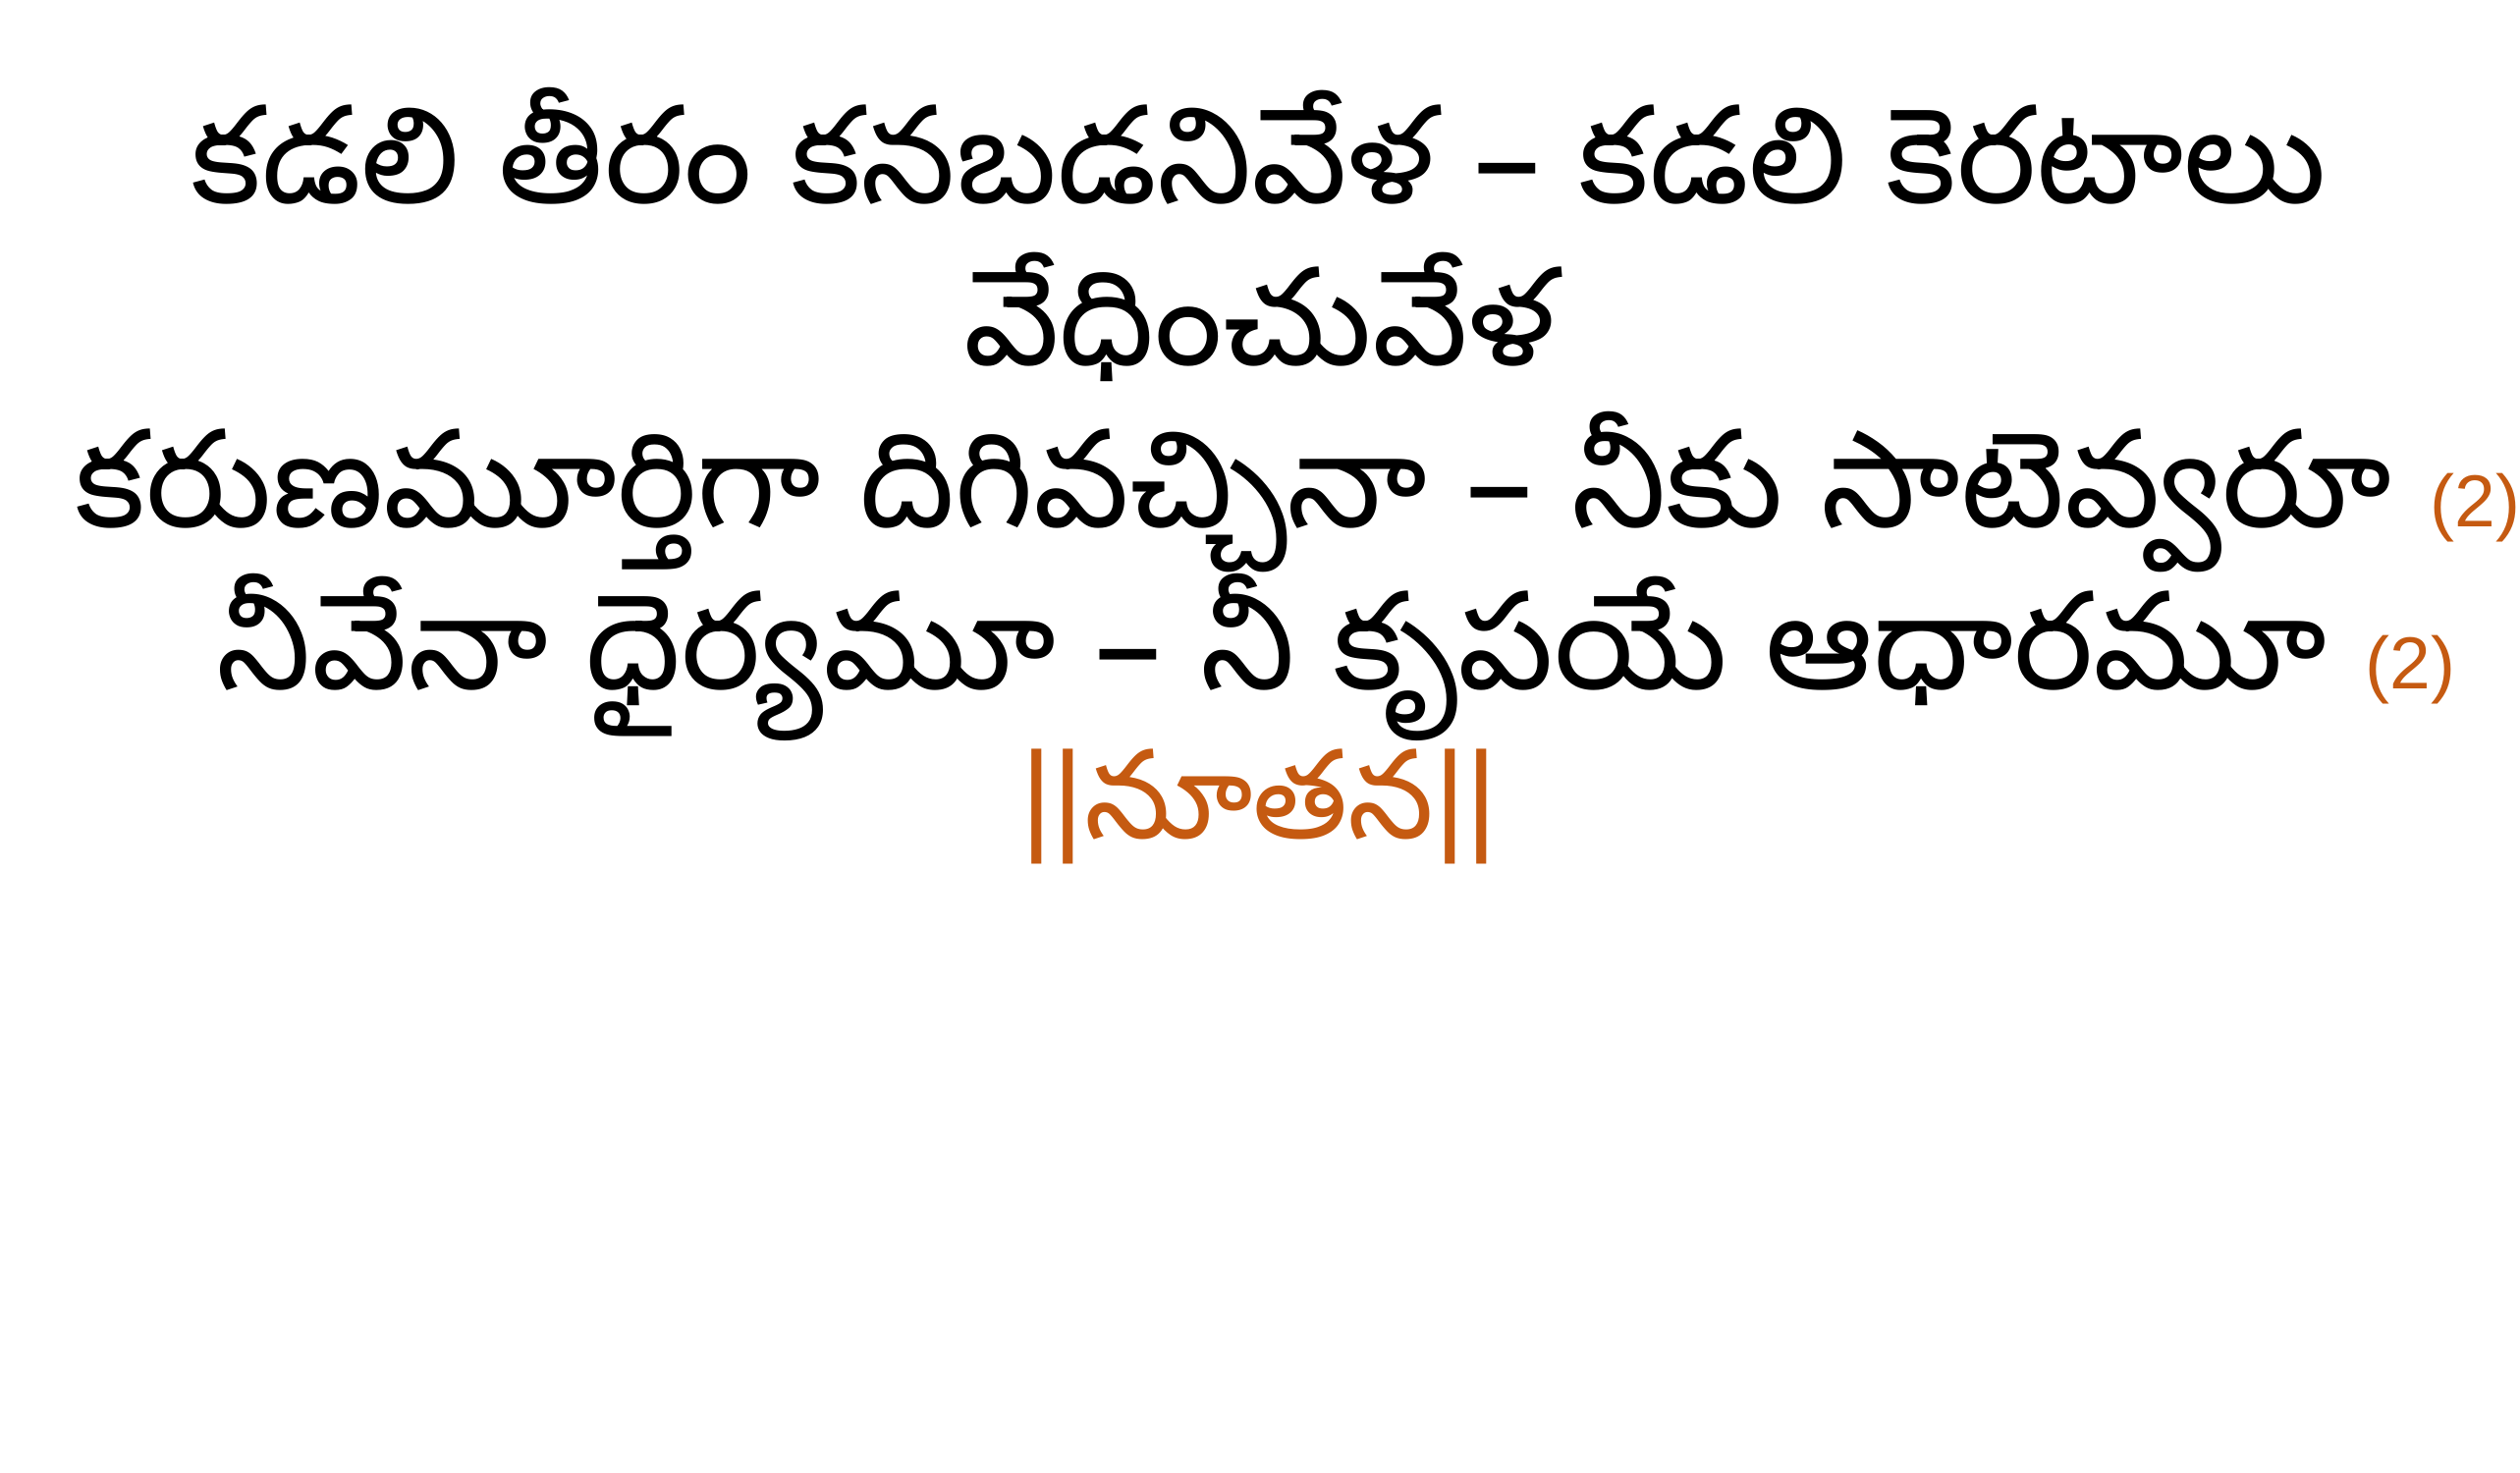

కడలి తీరం కనబడనివేళ – కడలి కెరటాలు వేధించువేళ
  కరుణమూర్తిగా దిగివచ్చినా – నీకు సాటెవ్వరూ (2)
    నీవేనా ధైర్యమూ – నీ కృపయే ఆధారమూ (2)
||నూతన||